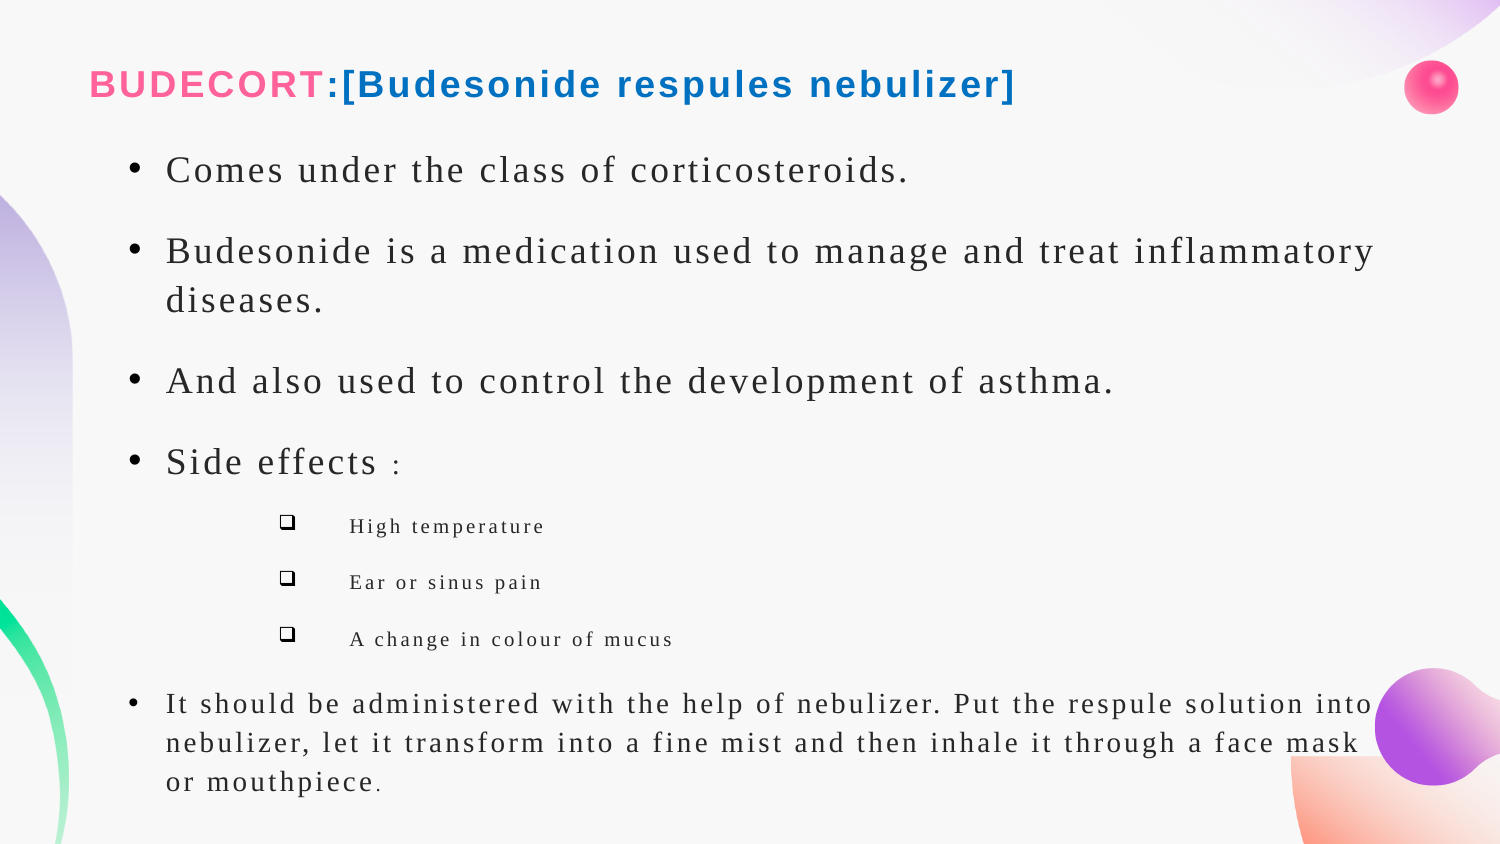

BUDECORT:[Budesonide respules nebulizer]
Comes under the class of corticosteroids.
Budesonide is a medication used to manage and treat inflammatory diseases.
And also used to control the development of asthma.
Side effects :
    High temperature
    Ear or sinus pain
    A change in colour of mucus
It should be administered with the help of nebulizer. Put the respule solution into nebulizer, let it transform into a fine mist and then inhale it through a face mask or mouthpiece.